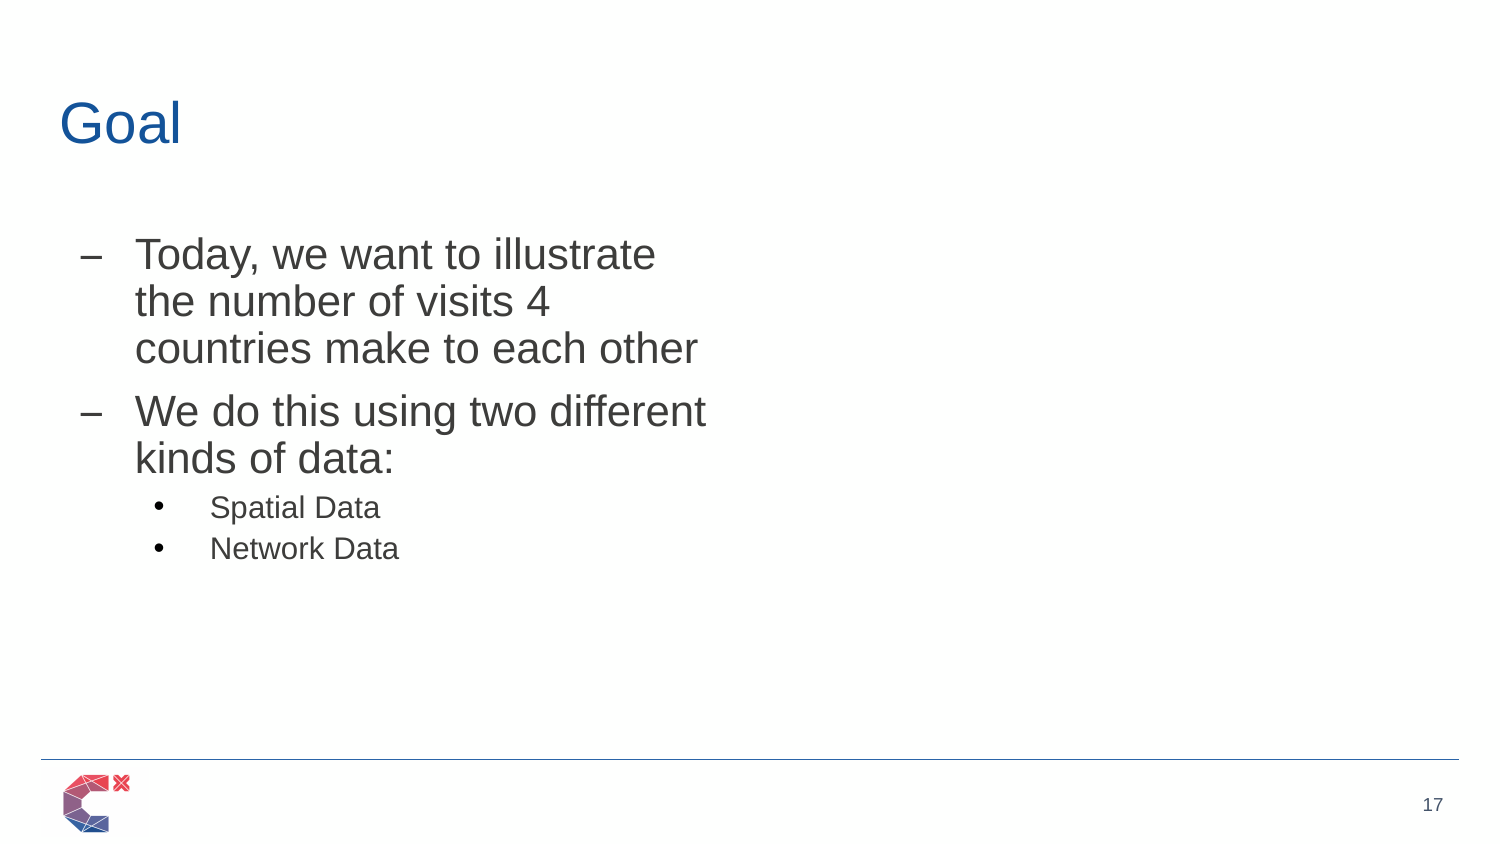

# Goal
Today, we want to illustrate the number of visits 4 countries make to each other
We do this using two different kinds of data:
Spatial Data
Network Data